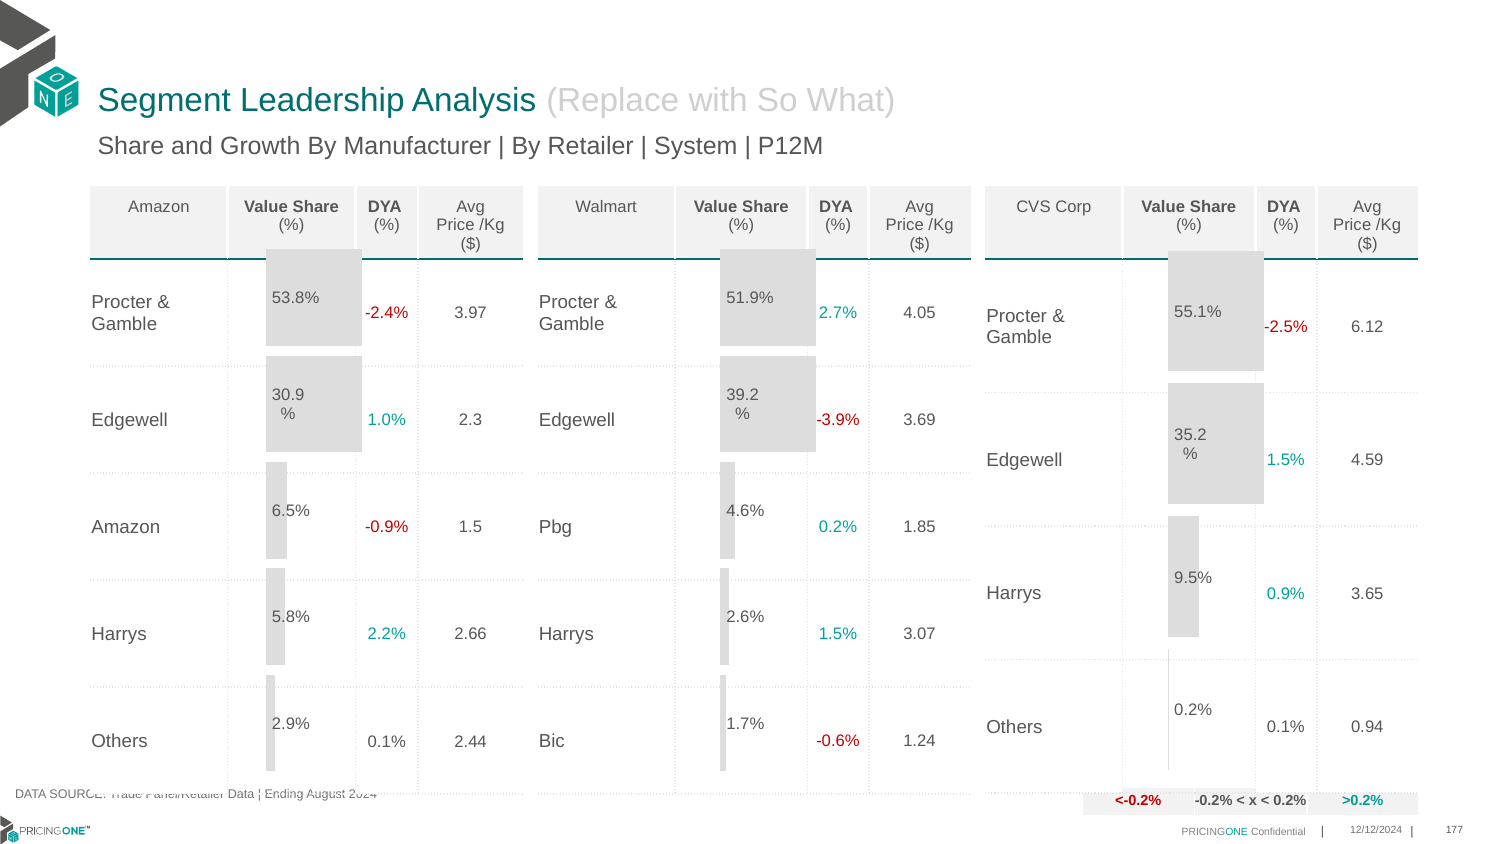

# Segment Leadership Analysis (Replace with So What)
Share and Growth By Manufacturer | By Retailer | System | P12M
| Walmart | Value Share (%) | DYA (%) | Avg Price /Kg ($) |
| --- | --- | --- | --- |
| Procter & Gamble |  | 2.7% | 4.05 |
| Edgewell |  | -3.9% | 3.69 |
| Pbg |  | 0.2% | 1.85 |
| Harrys |  | 1.5% | 3.07 |
| Bic |  | -0.6% | 1.24 |
| Amazon | Value Share (%) | DYA (%) | Avg Price /Kg ($) |
| --- | --- | --- | --- |
| Procter & Gamble |  | -2.4% | 3.97 |
| Edgewell |  | 1.0% | 2.3 |
| Amazon |  | -0.9% | 1.5 |
| Harrys |  | 2.2% | 2.66 |
| Others |  | 0.1% | 2.44 |
| CVS Corp | Value Share (%) | DYA (%) | Avg Price /Kg ($) |
| --- | --- | --- | --- |
| Procter & Gamble |  | -2.5% | 6.12 |
| Edgewell |  | 1.5% | 4.59 |
| Harrys |  | 0.9% | 3.65 |
| Others |  | 0.1% | 0.94 |

### Chart

| Category | Amazon | System |
|---|---|
|  | 0.538205155189213 |

### Chart

| Category | Walmart | System |
|---|---|
|  | 0.5187243252263516 |

### Chart

| Category | CVS Corp | System |
|---|---|
|  | 0.551007351975874 |
DATA SOURCE: Trade Panel/Retailer Data | Ending August 2024
| <-0.2% | -0.2% < x < 0.2% | >0.2% |
| --- | --- | --- |

12/12/2024
177